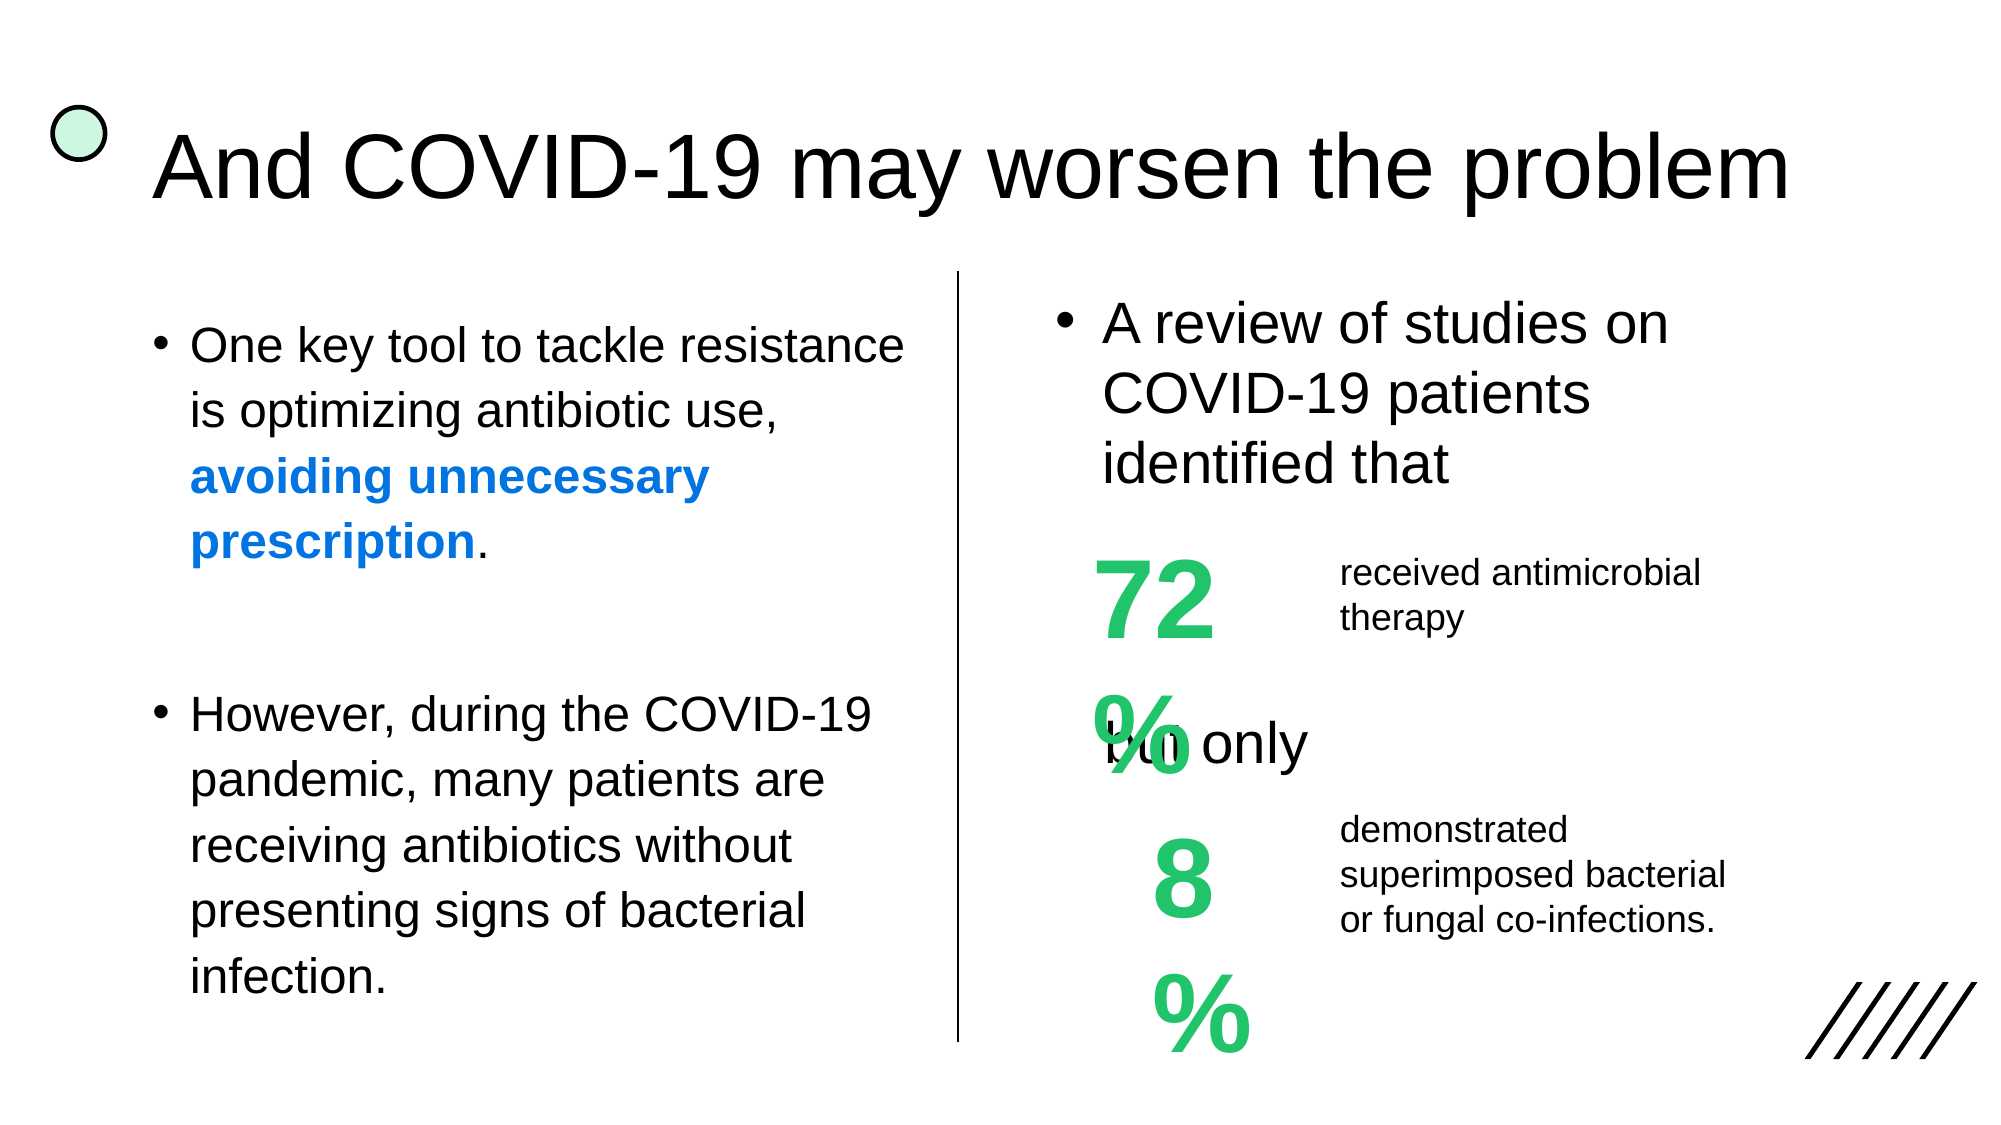

# And COVID-19 may worsen the problem
A review of studies on COVID-19 patients identified that

   but only
One key tool to tackle resistance is optimizing antibiotic use, avoiding unnecessary prescription.

However, during the COVID-19 pandemic, many patients are receiving antibiotics without presenting signs of bacterial infection.
72%
received antimicrobial therapy
8%
demonstrated superimposed bacterial or fungal co-infections.